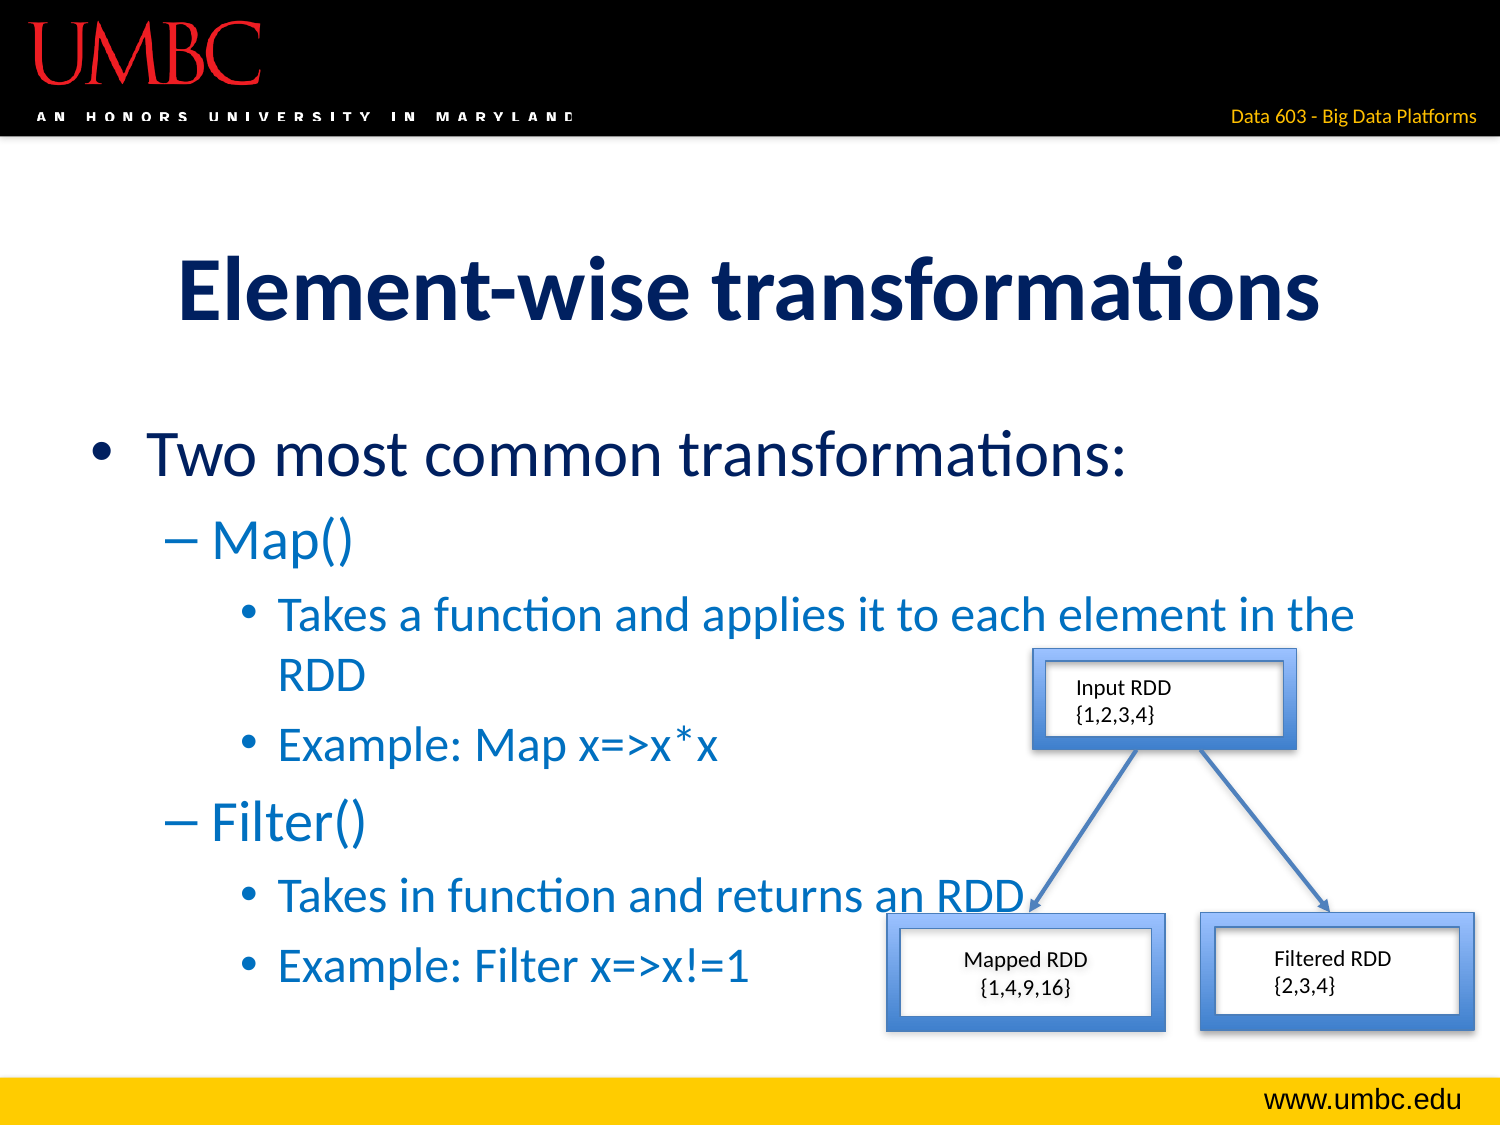

# Element-wise transformations
Two most common transformations:
Map()
Takes a function and applies it to each element in the RDD
Example: Map x=>x*x
Filter()
Takes in function and returns an RDD
Example: Filter x=>x!=1

Input RDD
{1,2,3,4}

Mapped RDD
{1,4,9,16}
Filtered RDD
{2,3,4}